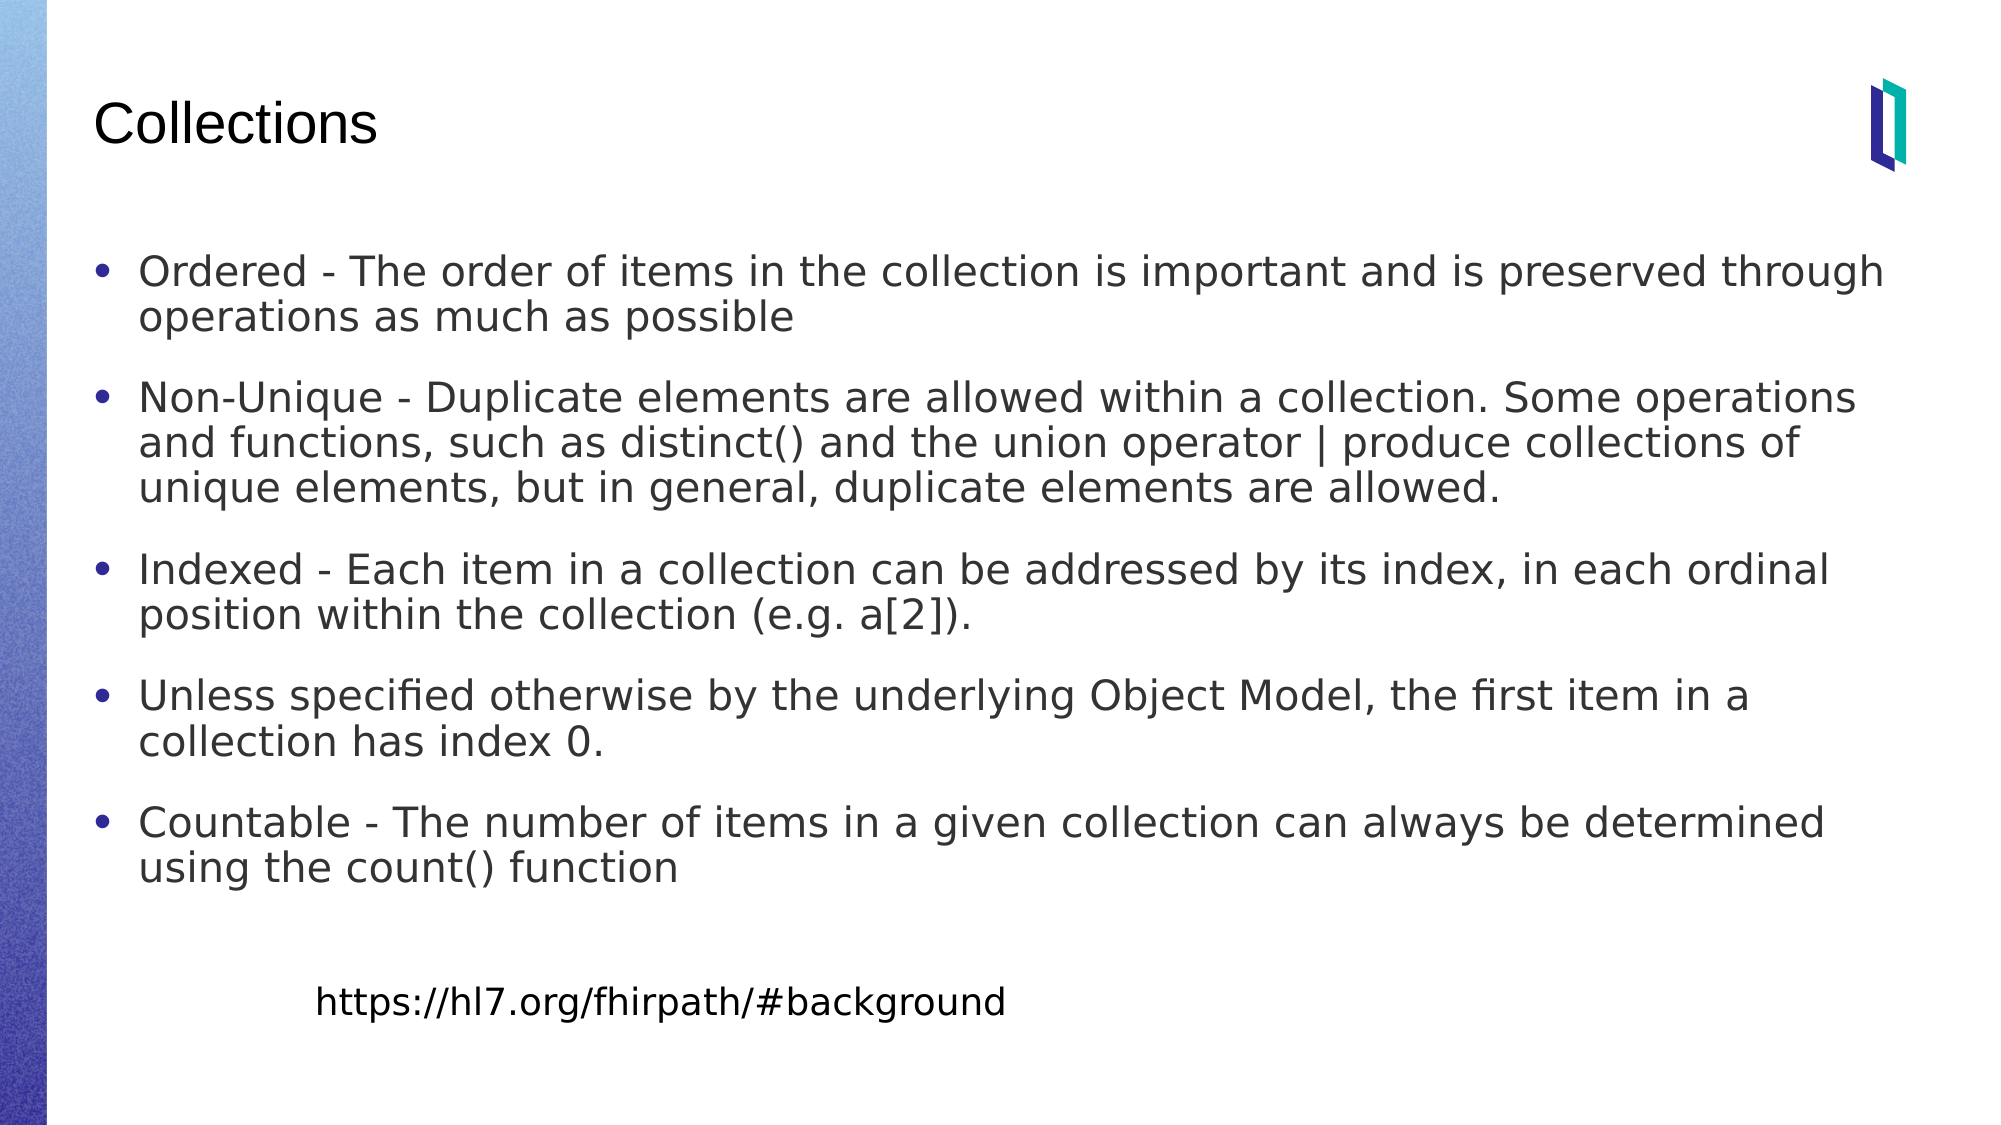

# Collections
Ordered - The order of items in the collection is important and is preserved through operations as much as possible
Non-Unique - Duplicate elements are allowed within a collection. Some operations and functions, such as distinct() and the union operator | produce collections of unique elements, but in general, duplicate elements are allowed.
Indexed - Each item in a collection can be addressed by its index, in each ordinal position within the collection (e.g. a[2]).
Unless specified otherwise by the underlying Object Model, the first item in a collection has index 0.
Countable - The number of items in a given collection can always be determined using the count() function

https://hl7.org/fhirpath/#background